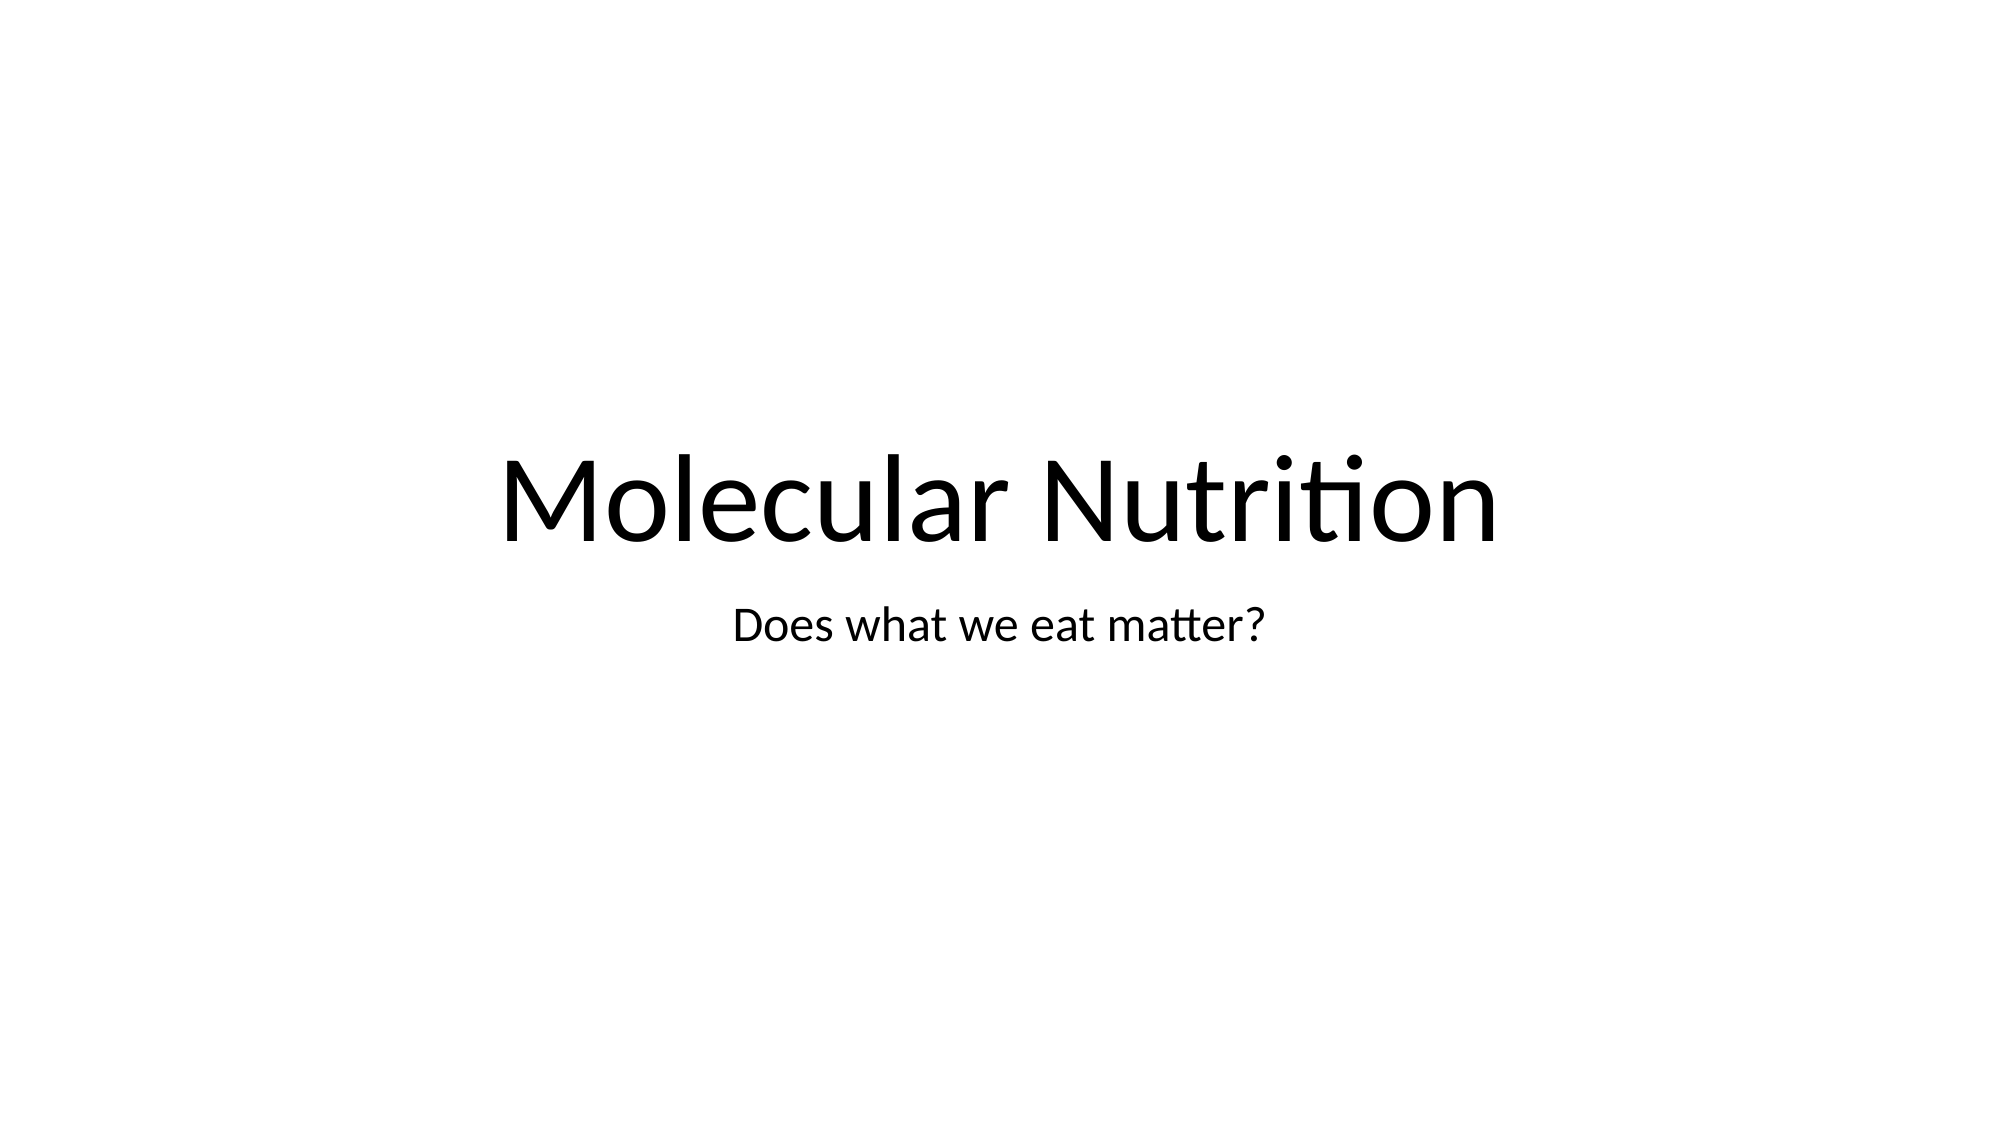

# Molecular Nutrition
Does what we eat matter?